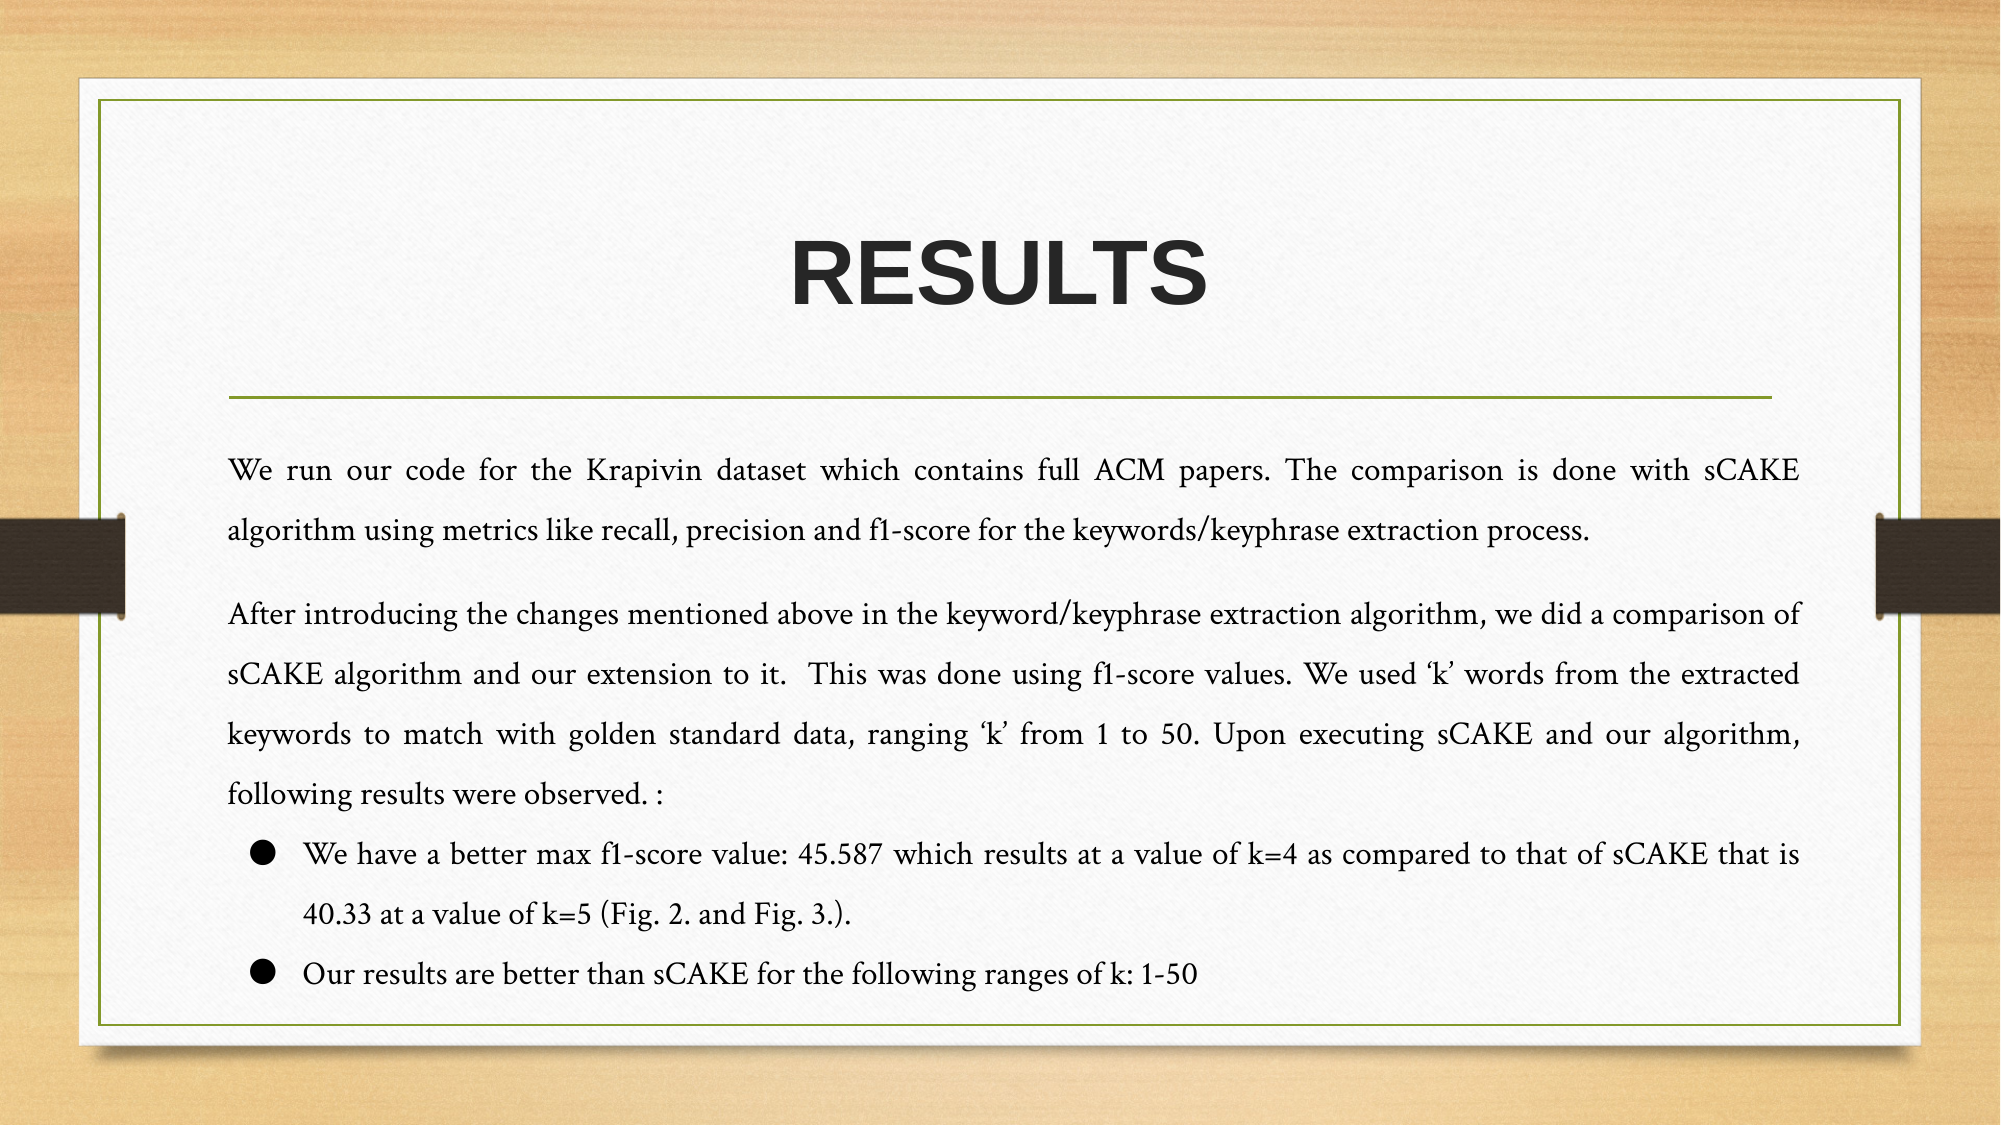

# RESULTS
We run our code for the Krapivin dataset which contains full ACM papers. The comparison is done with sCAKE algorithm using metrics like recall, precision and f1-score for the keywords/keyphrase extraction process.
After introducing the changes mentioned above in the keyword/keyphrase extraction algorithm, we did a comparison of sCAKE algorithm and our extension to it.  This was done using f1-score values. We used ‘k’ words from the extracted keywords to match with golden standard data, ranging ‘k’ from 1 to 50. Upon executing sCAKE and our algorithm, following results were observed. :
We have a better max f1-score value: 45.587 which results at a value of k=4 as compared to that of sCAKE that is 40.33 at a value of k=5 (Fig. 2. and Fig. 3.).
Our results are better than sCAKE for the following ranges of k: 1-50